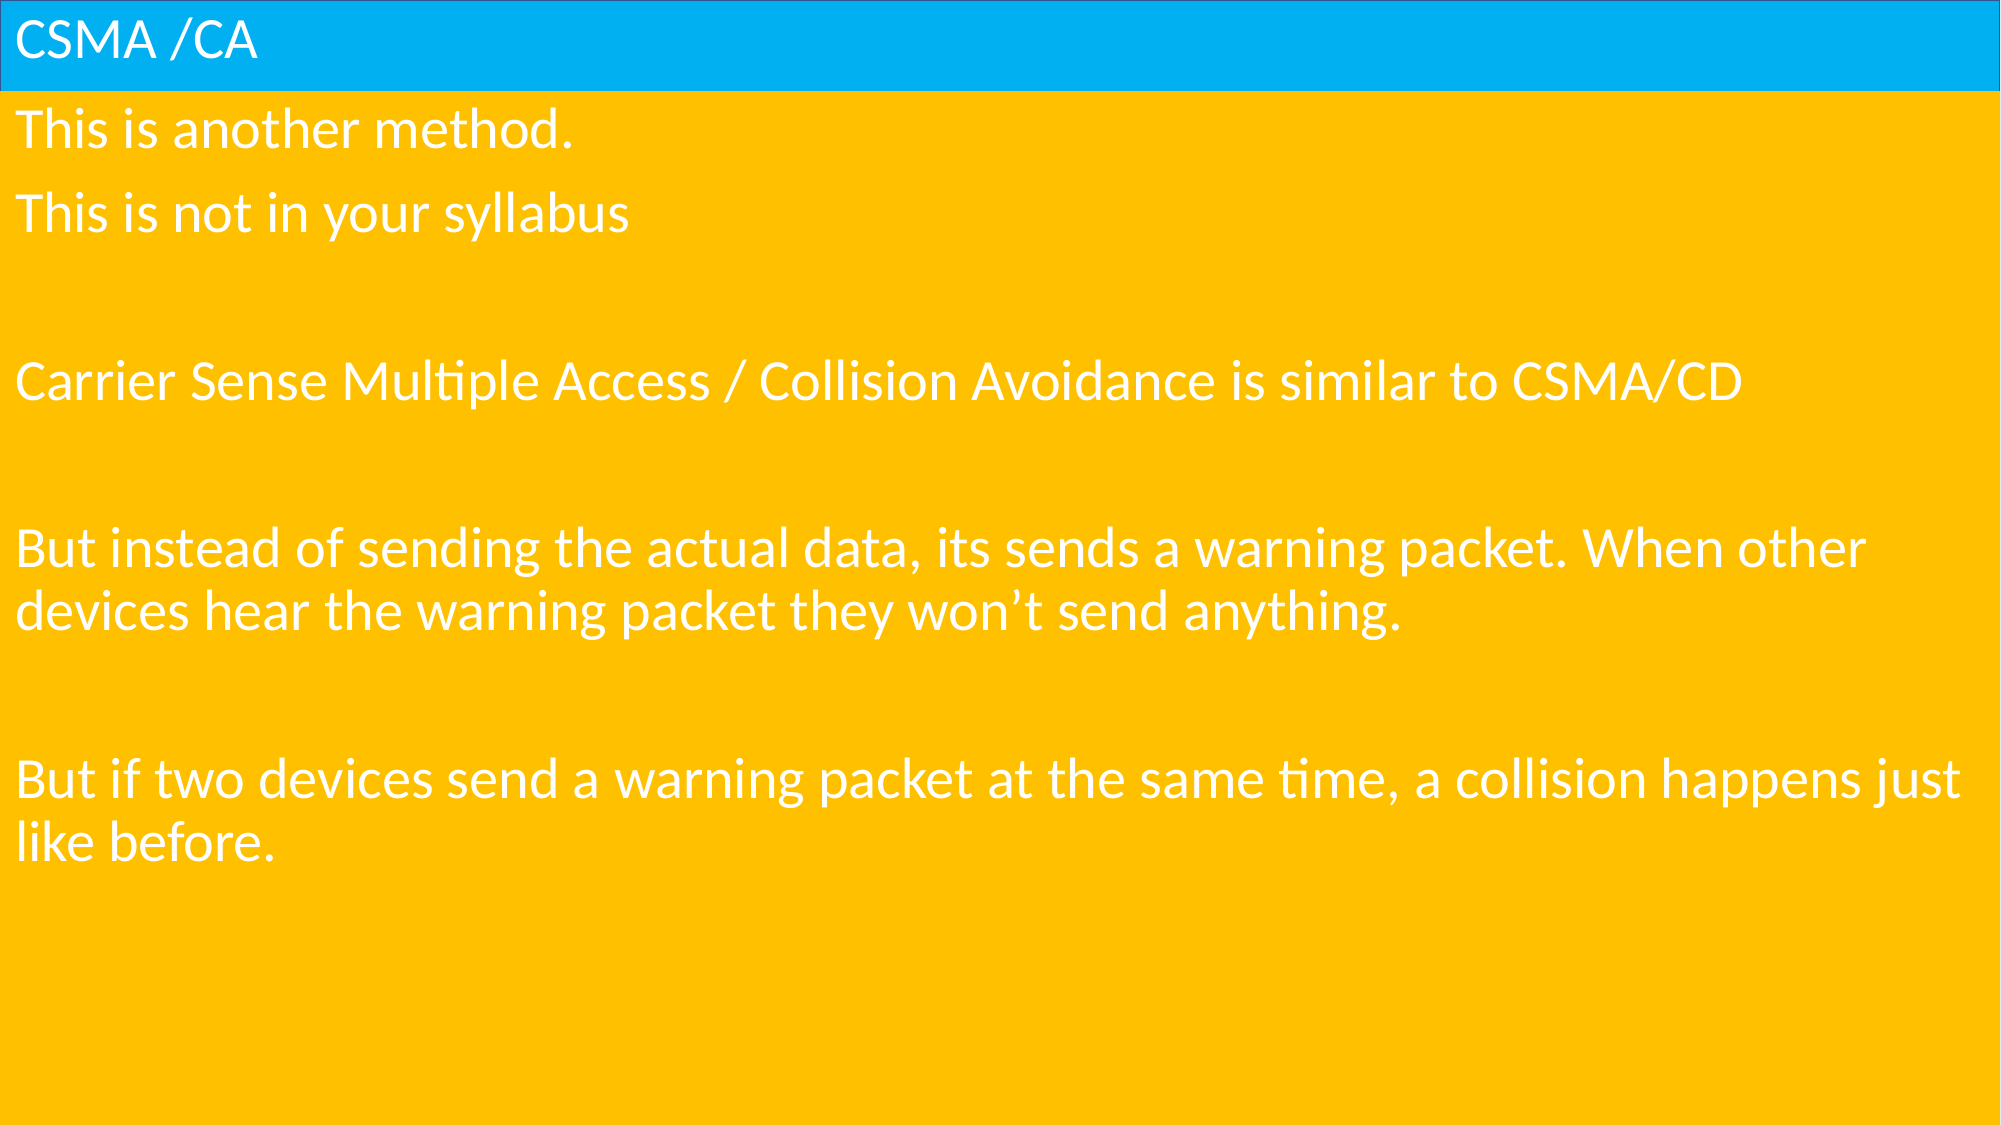

# CSMA /CA
This is another method.
This is not in your syllabus

Carrier Sense Multiple Access / Collision Avoidance is similar to CSMA/CD

But instead of sending the actual data, its sends a warning packet. When other devices hear the warning packet they won’t send anything.

But if two devices send a warning packet at the same time, a collision happens just like before.